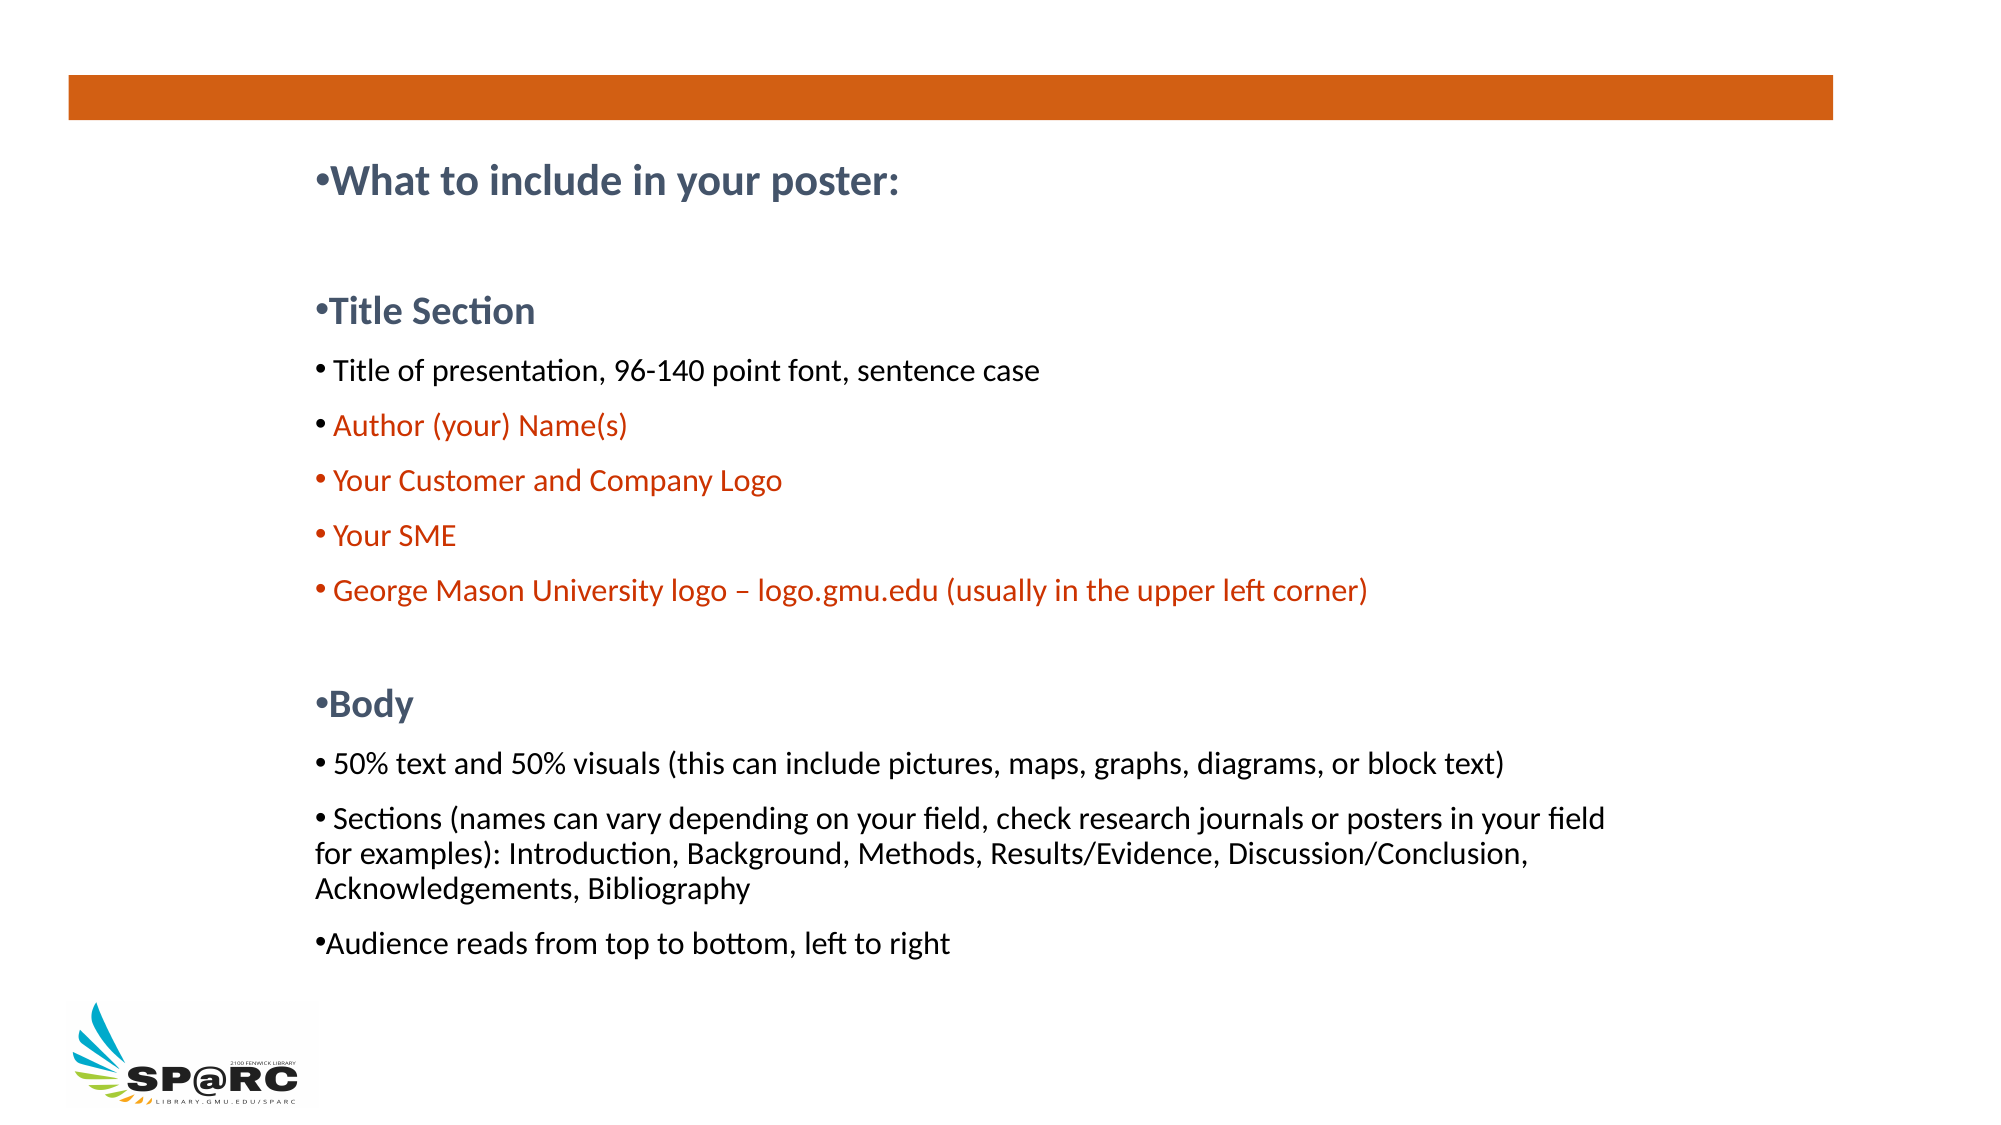

What to include in your poster:

Title Section
 Title of presentation, 96-140 point font, sentence case
 Author (your) Name(s)
 Your Customer and Company Logo
 Your SME
 George Mason University logo – logo.gmu.edu (usually in the upper left corner)

Body
 50% text and 50% visuals (this can include pictures, maps, graphs, diagrams, or block text)
 Sections (names can vary depending on your field, check research journals or posters in your field for examples): Introduction, Background, Methods, Results/Evidence, Discussion/Conclusion, Acknowledgements, Bibliography
Audience reads from top to bottom, left to right